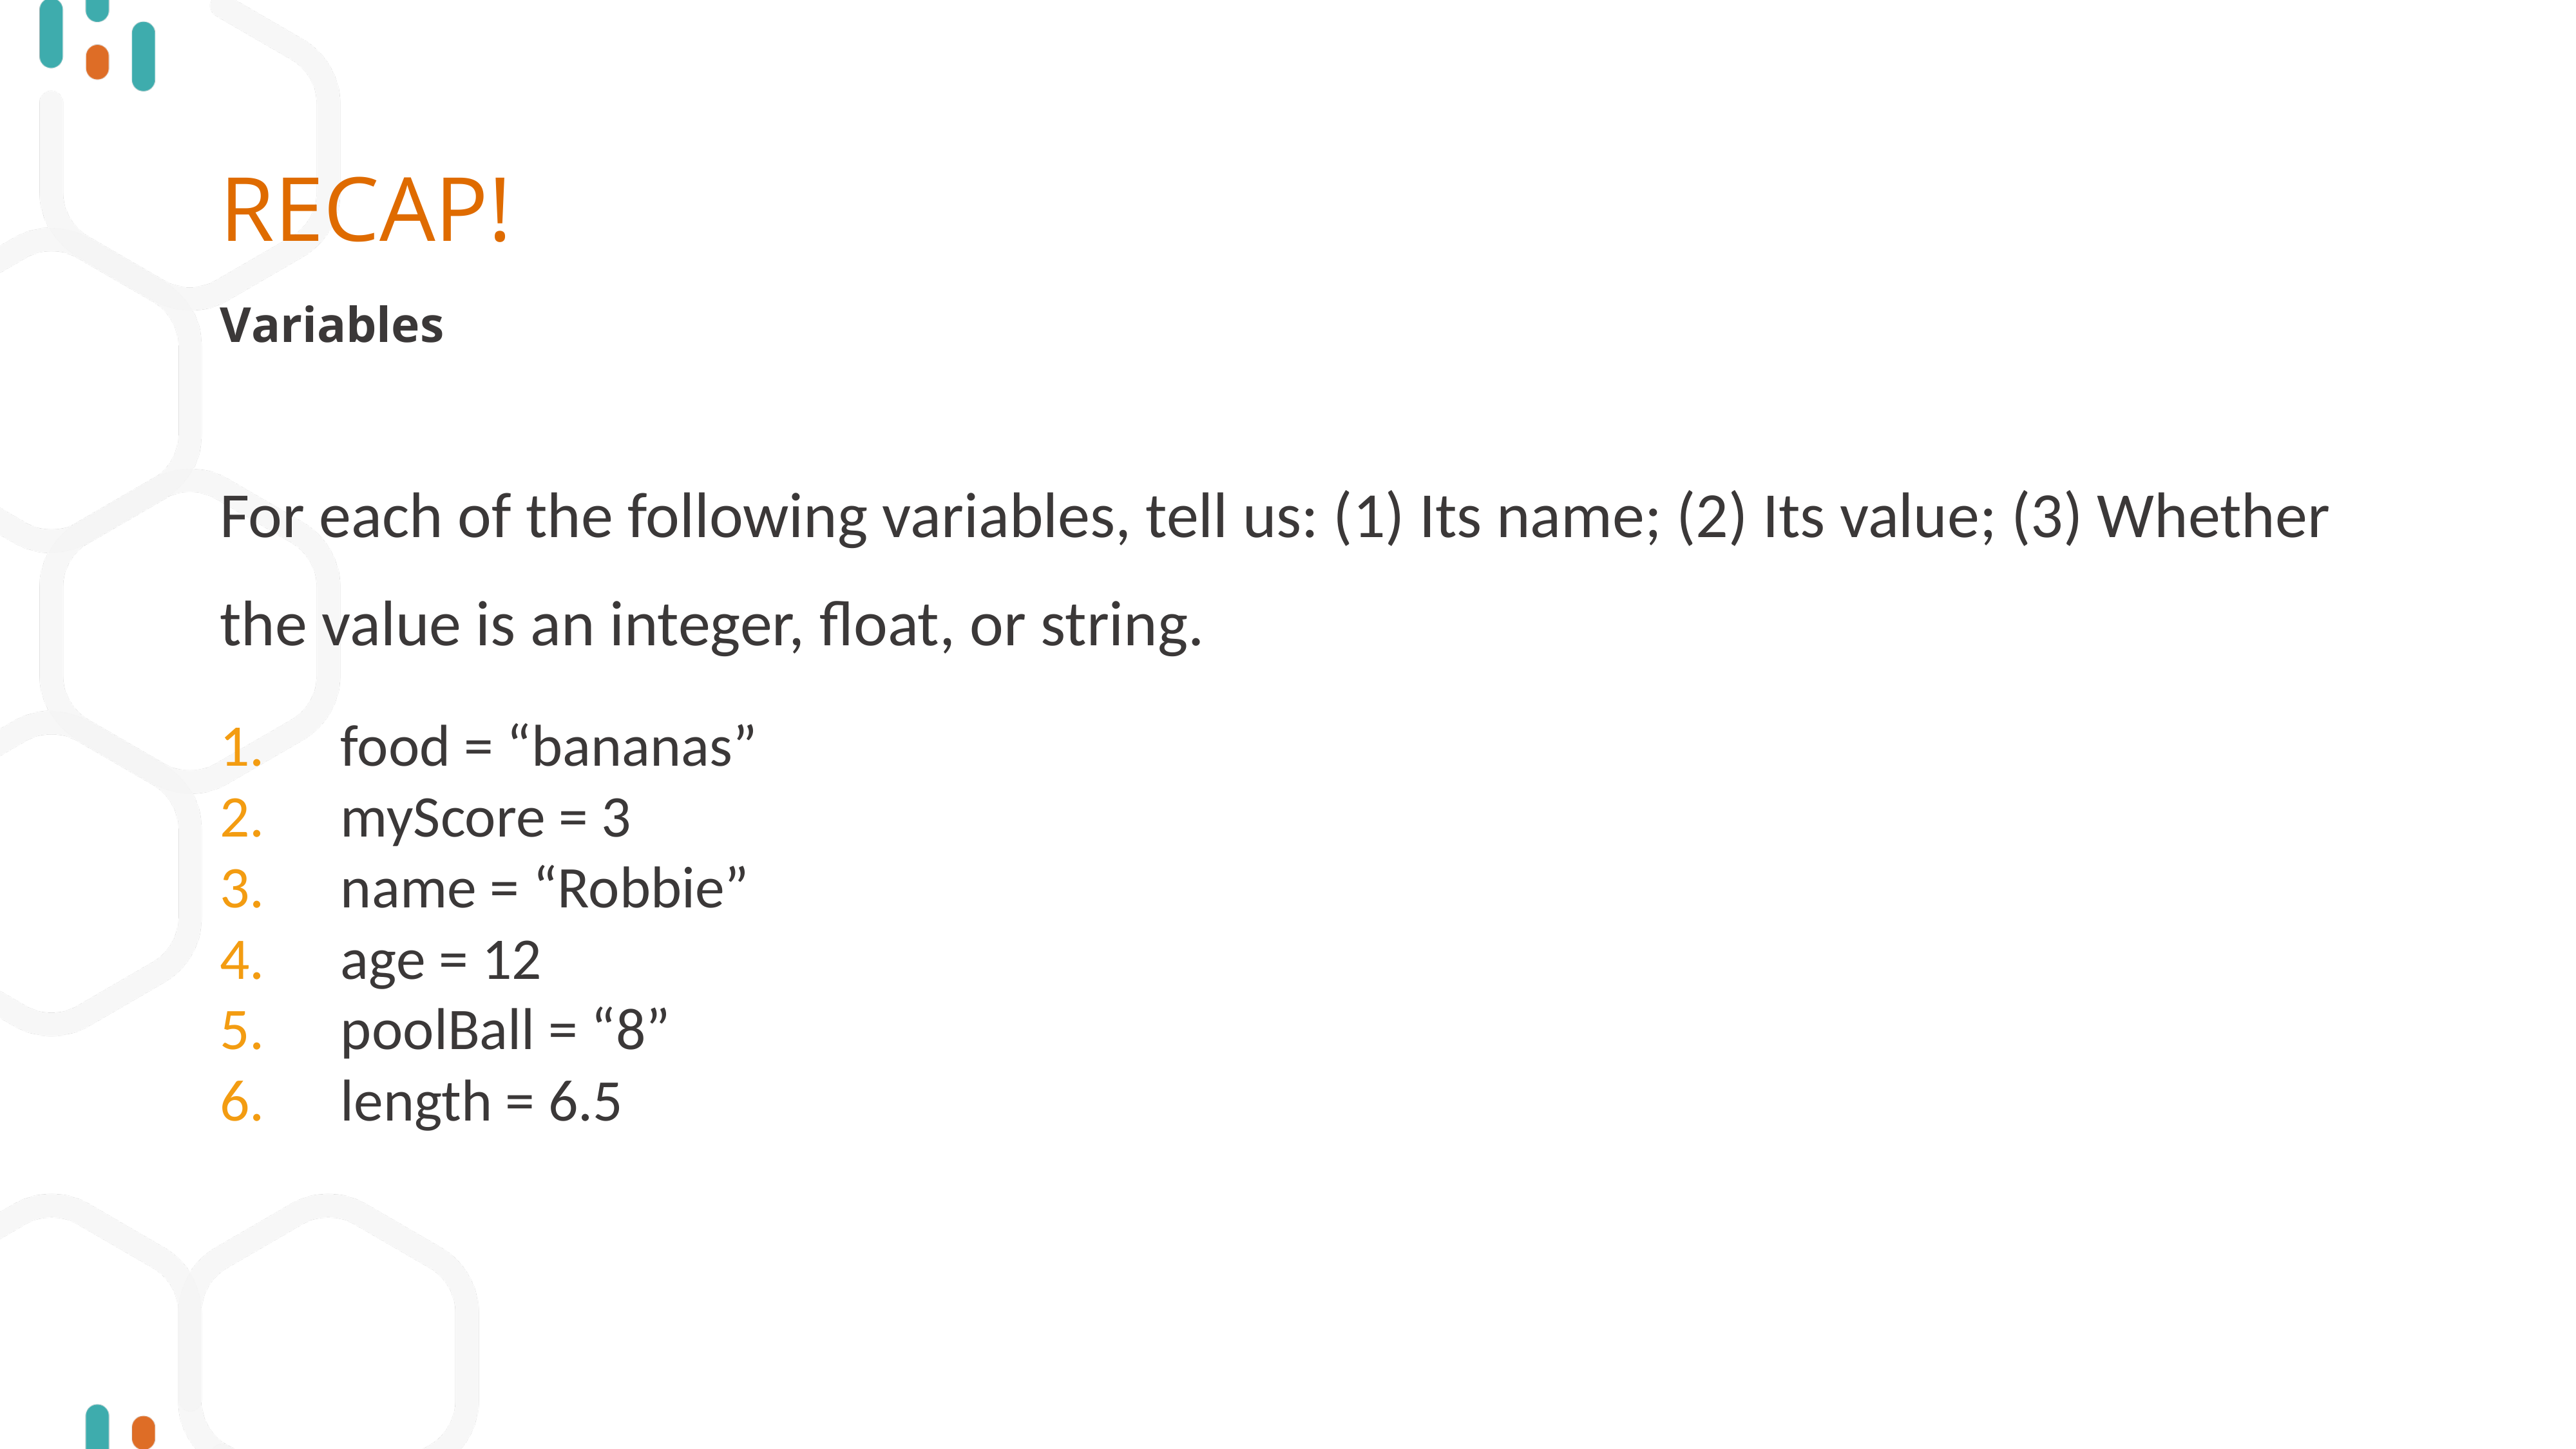

# RECAP!
Variables
For each of the following variables, tell us: (1) Its name; (2) Its value; (3) Whether the value is an integer, float, or string.
food = “bananas”
myScore = 3
name = “Robbie”
age = 12
poolBall = “8”
length = 6.5

ç